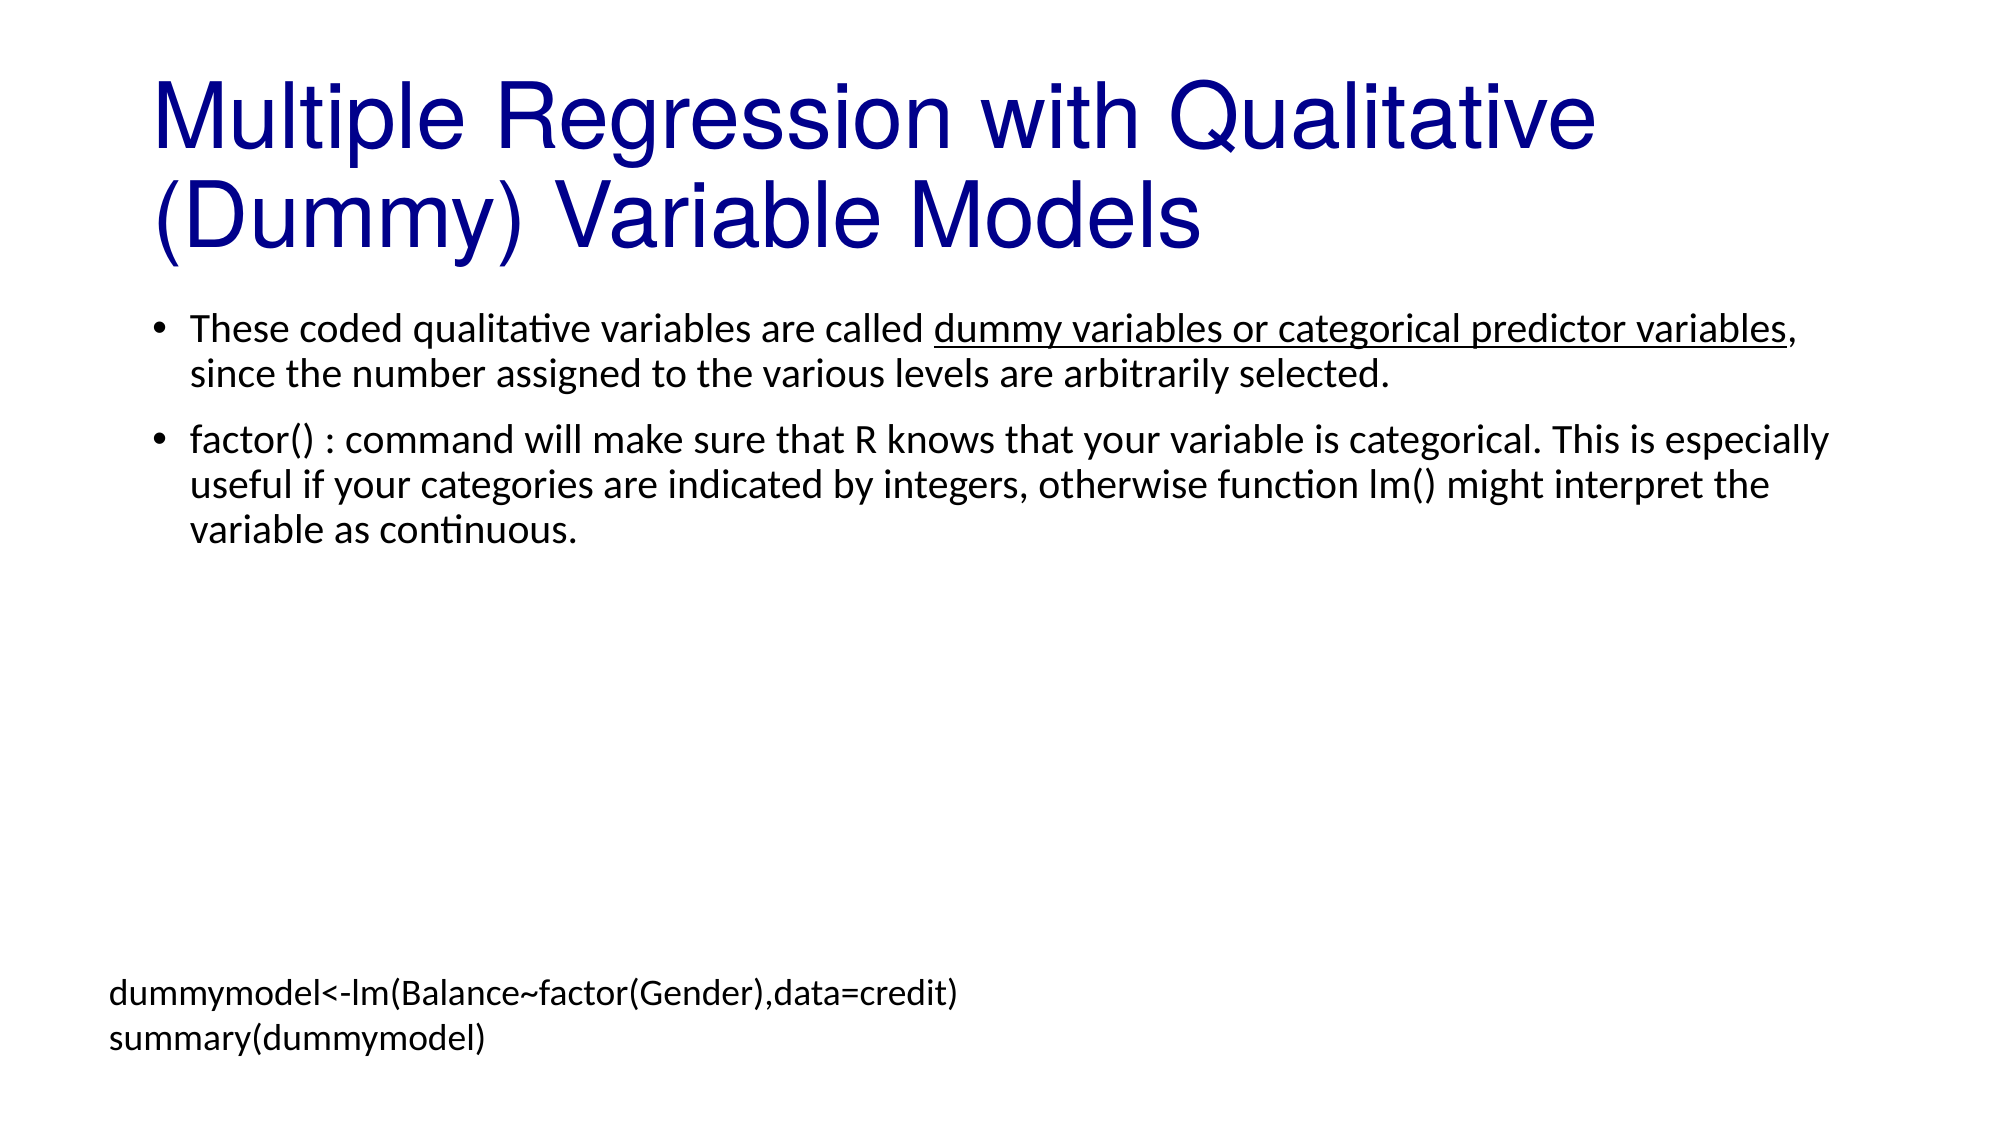

# Multiple Regression with Qualitative (Dummy) Variable Models
These coded qualitative variables are called dummy variables or categorical predictor variables, since the number assigned to the various levels are arbitrarily selected.
factor() : command will make sure that R knows that your variable is categorical. This is especially useful if your categories are indicated by integers, otherwise function lm() might interpret the variable as continuous.

dummymodel<-lm(Balance~factor(Gender),data=credit)
summary(dummymodel)